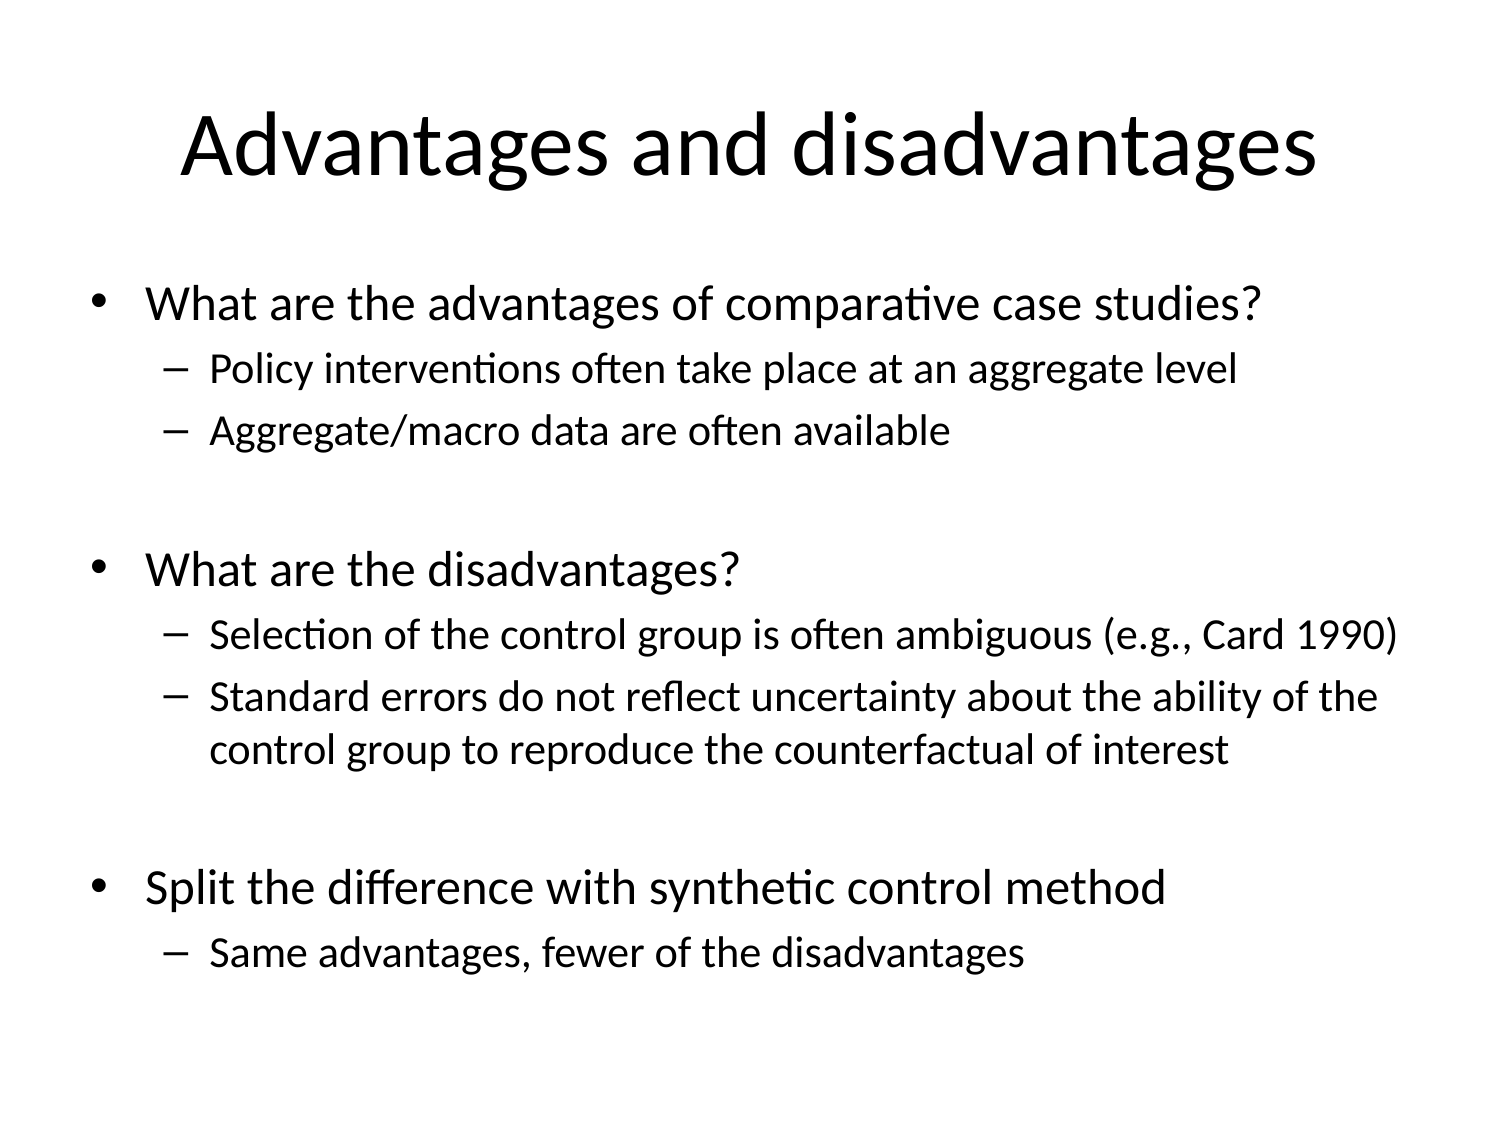

# Advantages and disadvantages
What are the advantages of comparative case studies?
Policy interventions often take place at an aggregate level
Aggregate/macro data are often available

What are the disadvantages?
Selection of the control group is often ambiguous (e.g., Card 1990)
Standard errors do not reflect uncertainty about the ability of the control group to reproduce the counterfactual of interest

Split the difference with synthetic control method
Same advantages, fewer of the disadvantages